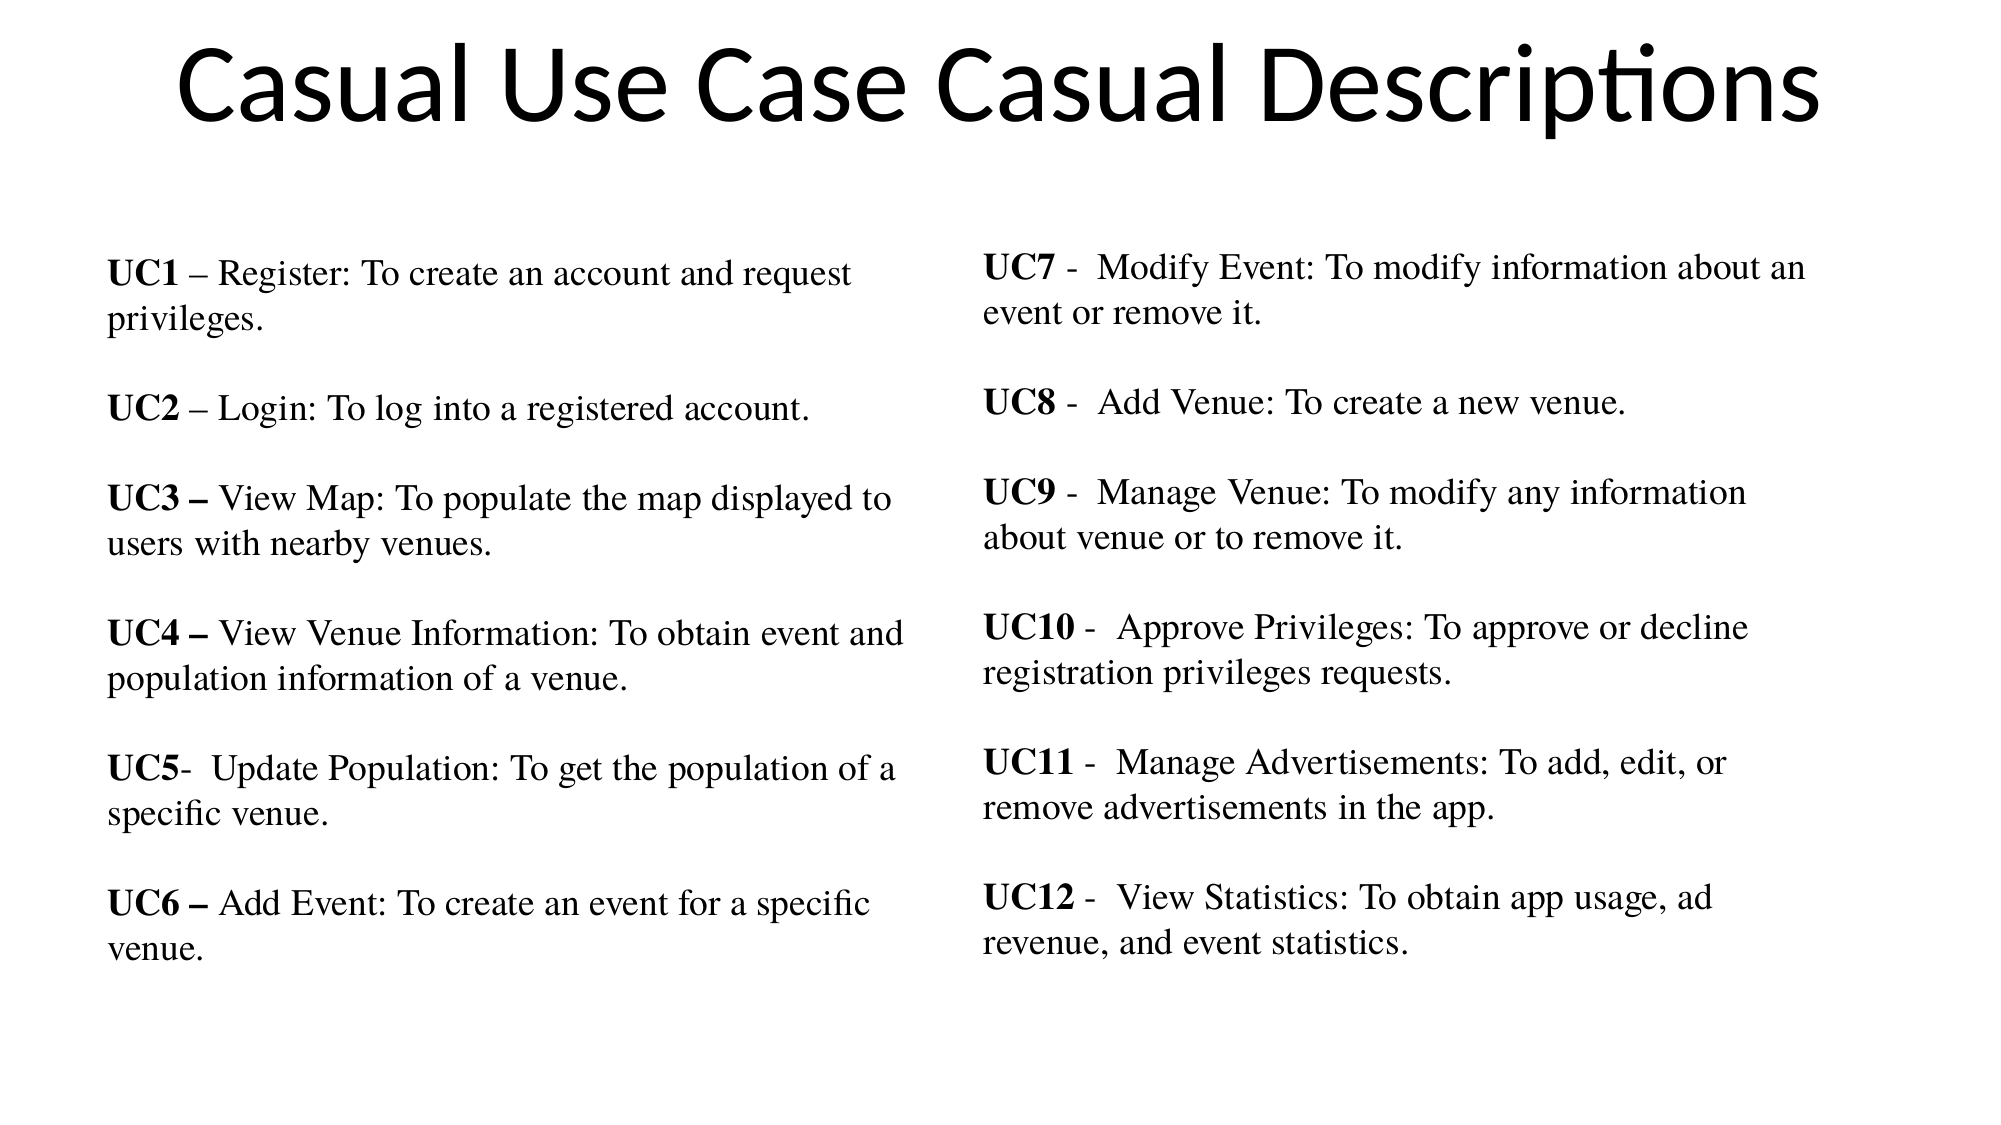

# Casual Use Case Casual Descriptions

UC7 -  Modify Event: To modify information about an event or remove it.

UC8 -  Add Venue: To create a new venue.

UC9 -  Manage Venue: To modify any information about venue or to remove it.

UC10 -  Approve Privileges: To approve or decline registration privileges requests.

UC11 -  Manage Advertisements: To add, edit, or remove advertisements in the app.

UC12 -  View Statistics: To obtain app usage, ad revenue, and event statistics.
UC1 – Register: To create an account and request privileges.

UC2 – Login: To log into a registered account.

UC3 – View Map: To populate the map displayed to users with nearby venues.

UC4 – View Venue Information: To obtain event and population information of a venue.

UC5-  Update Population: To get the population of a specific venue.

UC6 – Add Event: To create an event for a specific venue.